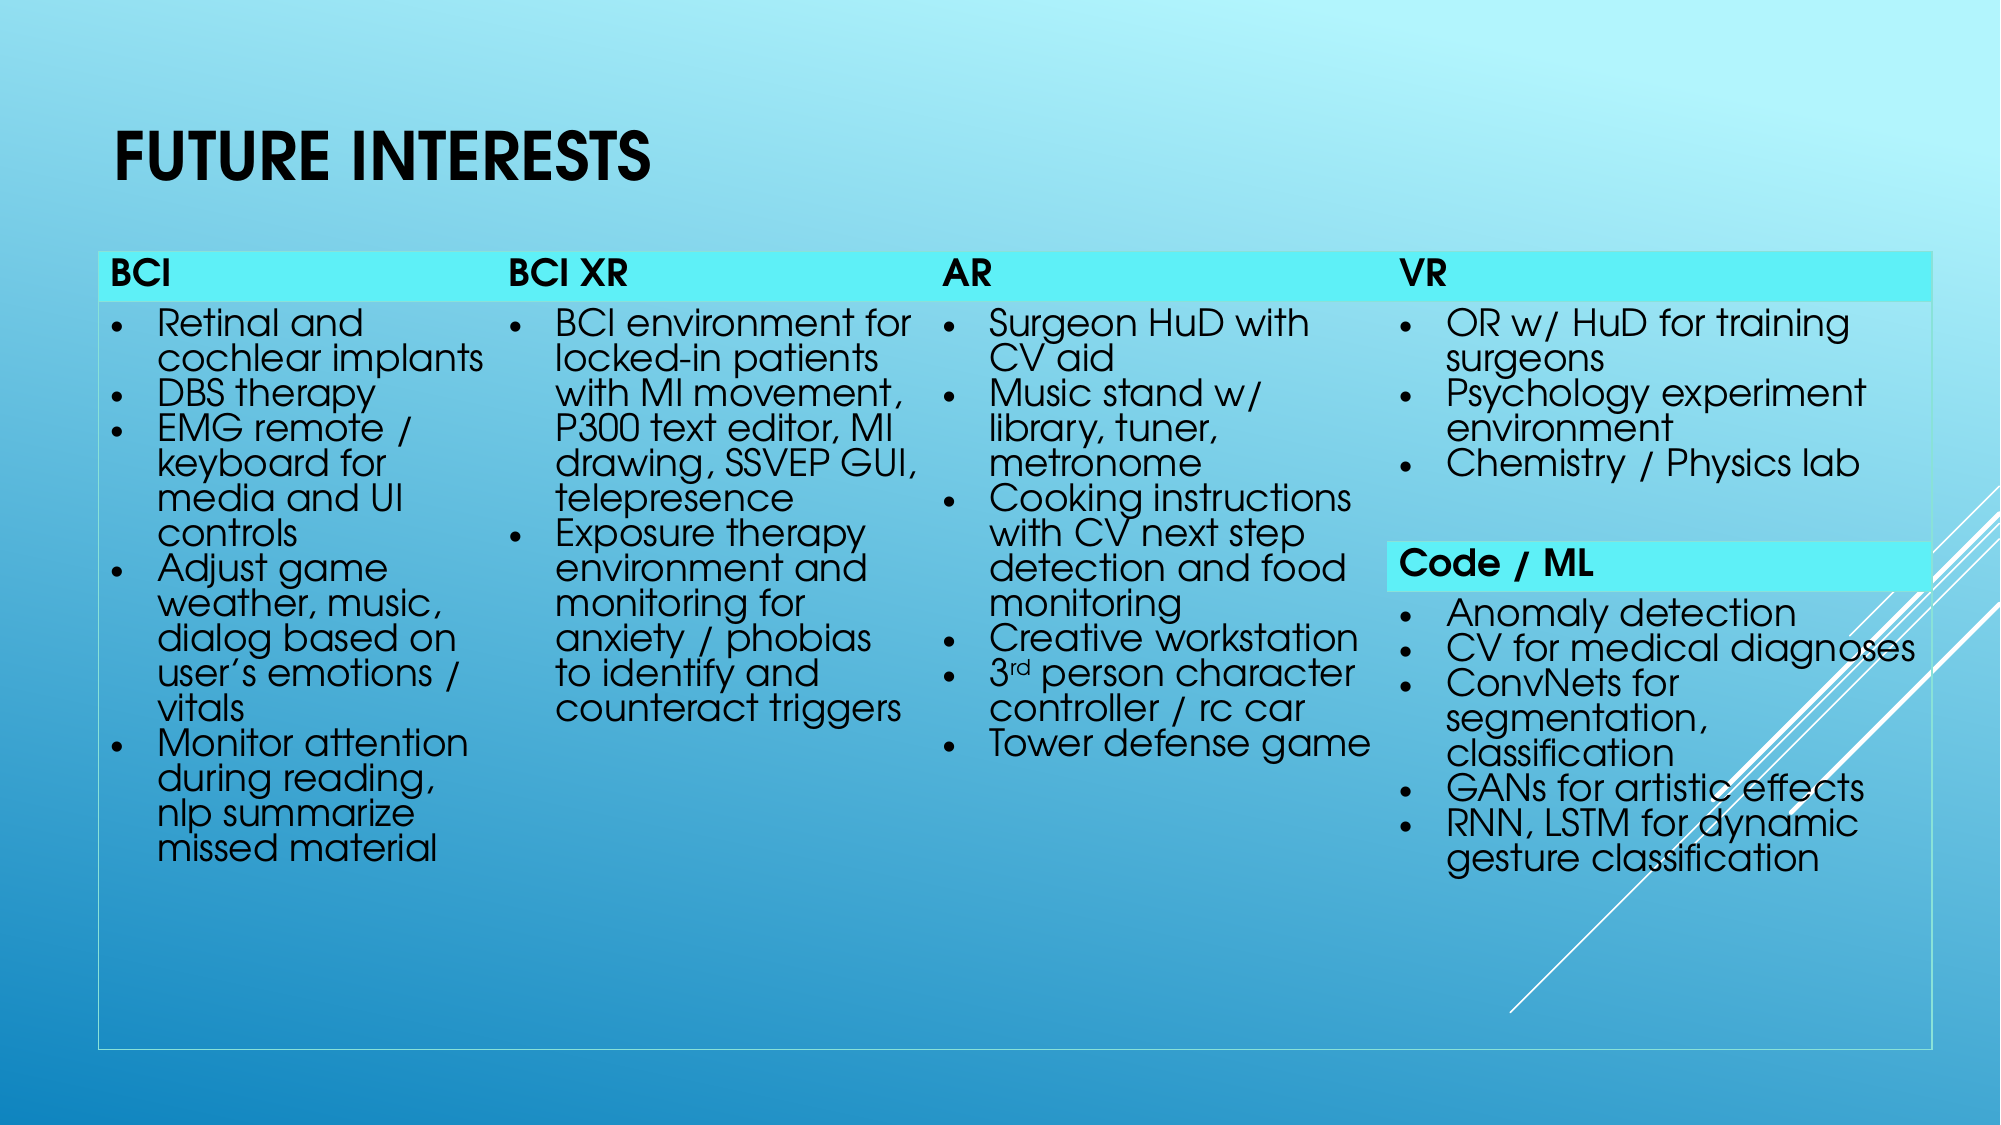

# Future Interests
| BCI | BCI XR | AR | VR |
| --- | --- | --- | --- |
| Retinal and cochlear implants DBS therapy EMG remote / keyboard for media and UI controls Adjust game weather, music, dialog based on user’s emotions / vitals Monitor attention during reading, nlp summarize missed material | BCI environment for locked-in patients with MI movement, P300 text editor, MI drawing, SSVEP GUI, telepresence Exposure therapy environment and monitoring for anxiety / phobias to identify and counteract triggers | Surgeon HuD with CV aid Music stand w/ library, tuner, metronome Cooking instructions with CV next step detection and food monitoring Creative workstation 3rd person character controller / rc car Tower defense game | OR w/ HuD for training surgeons Psychology experiment environment Chemistry / Physics lab |
|  |  |  | Code / ML |
|  |  |  | Anomaly detection CV for medical diagnoses ConvNets for segmentation, classification GANs for artistic effects RNN, LSTM for dynamic gesture classification |